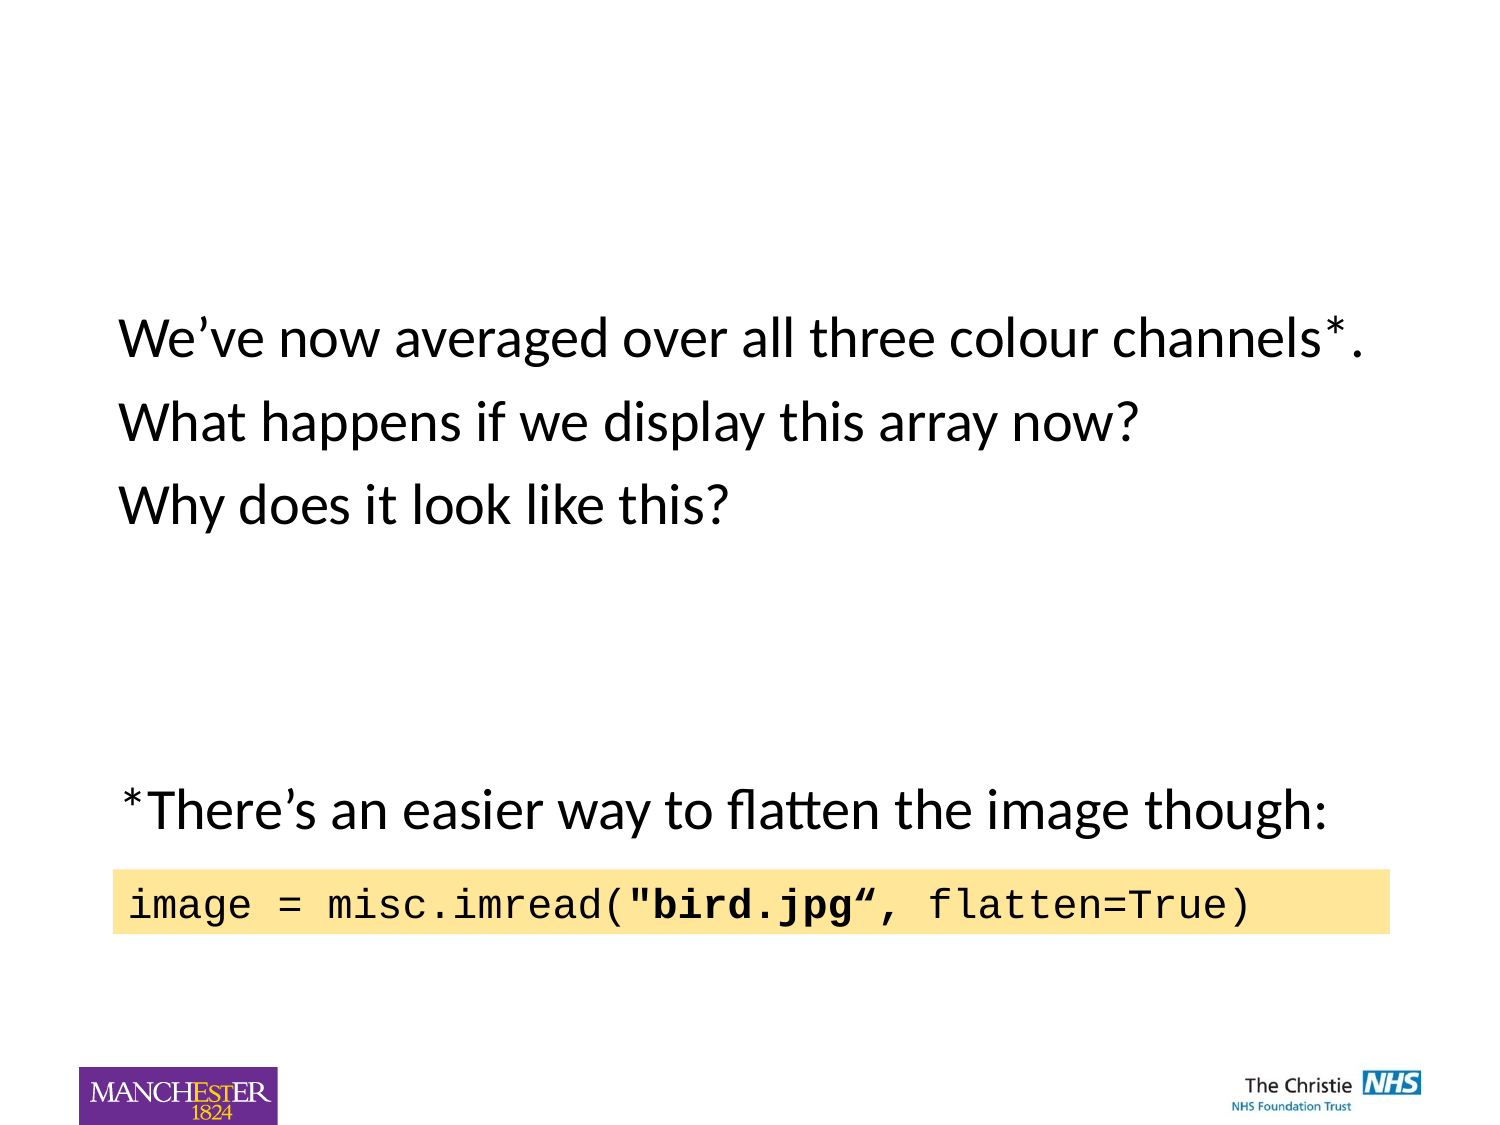

We’ve now averaged over all three colour channels*.
What happens if we display this array now?
Why does it look like this?

*There’s an easier way to flatten the image though:

image = misc.imread("bird.jpg“, flatten=True)